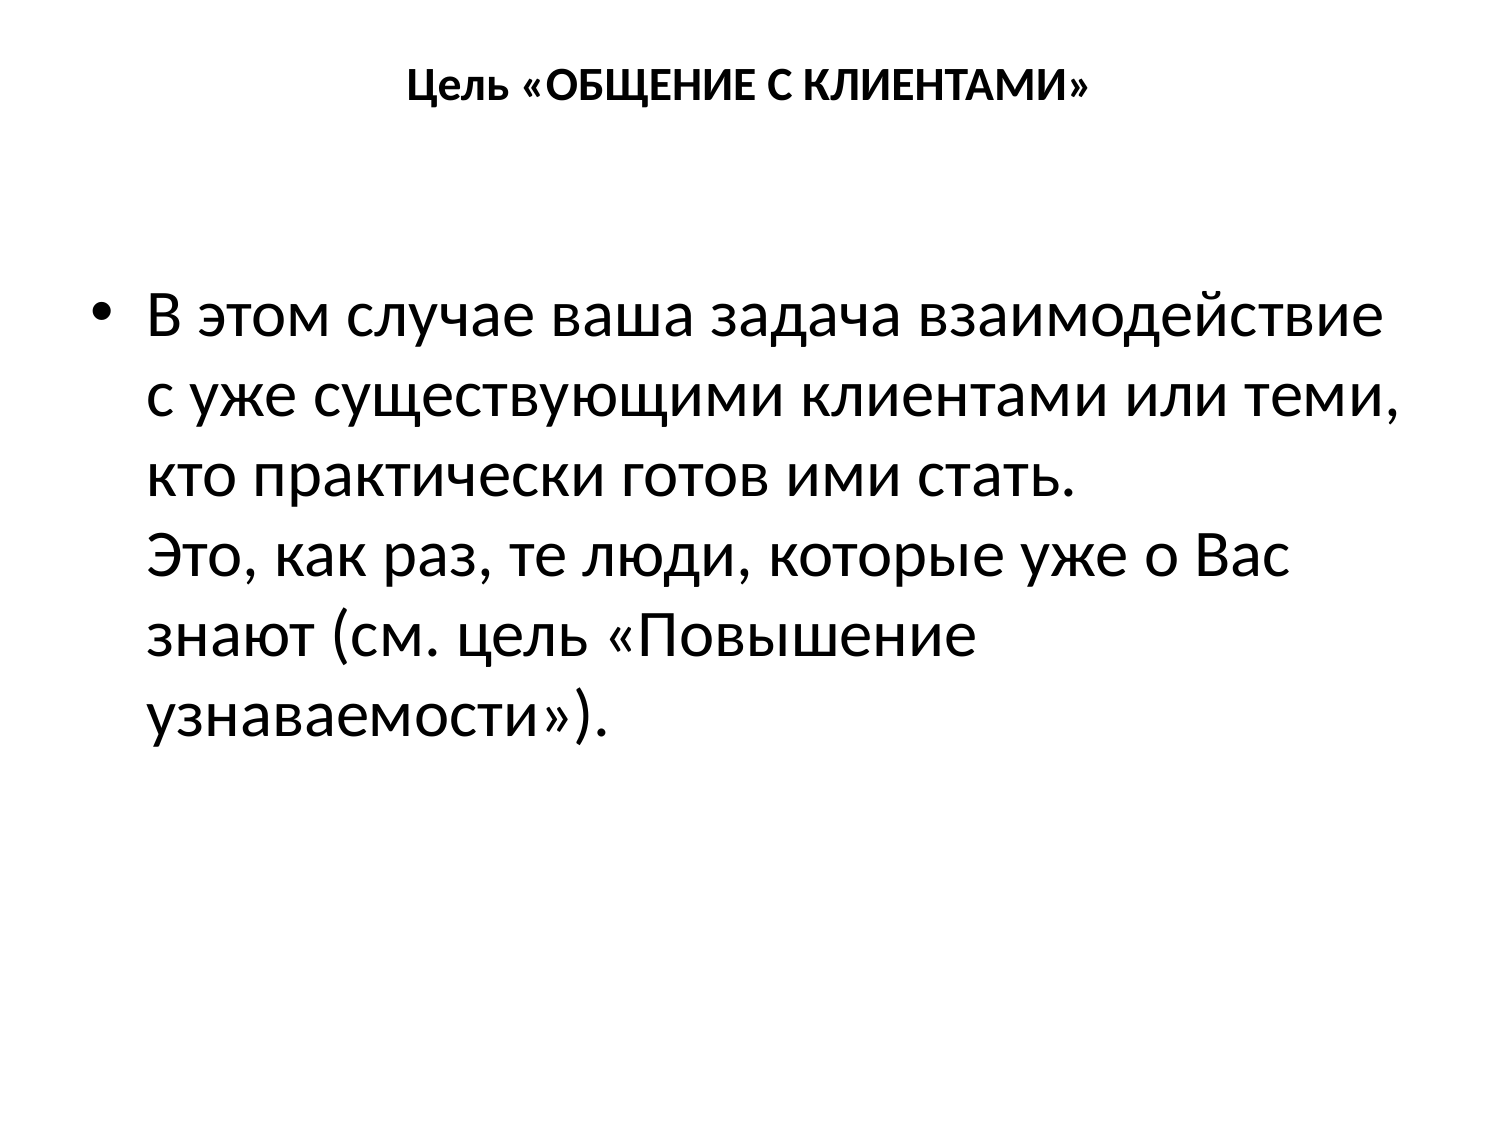

# Цель «ОБЩЕНИЕ С КЛИЕНТАМИ»
В этом случае ваша задача взаимодействие с уже существующими клиентами или теми, кто практически готов ими стать.
Это, как раз, те люди, которые уже о Вас знают (см. цель «Повышение узнаваемости»).